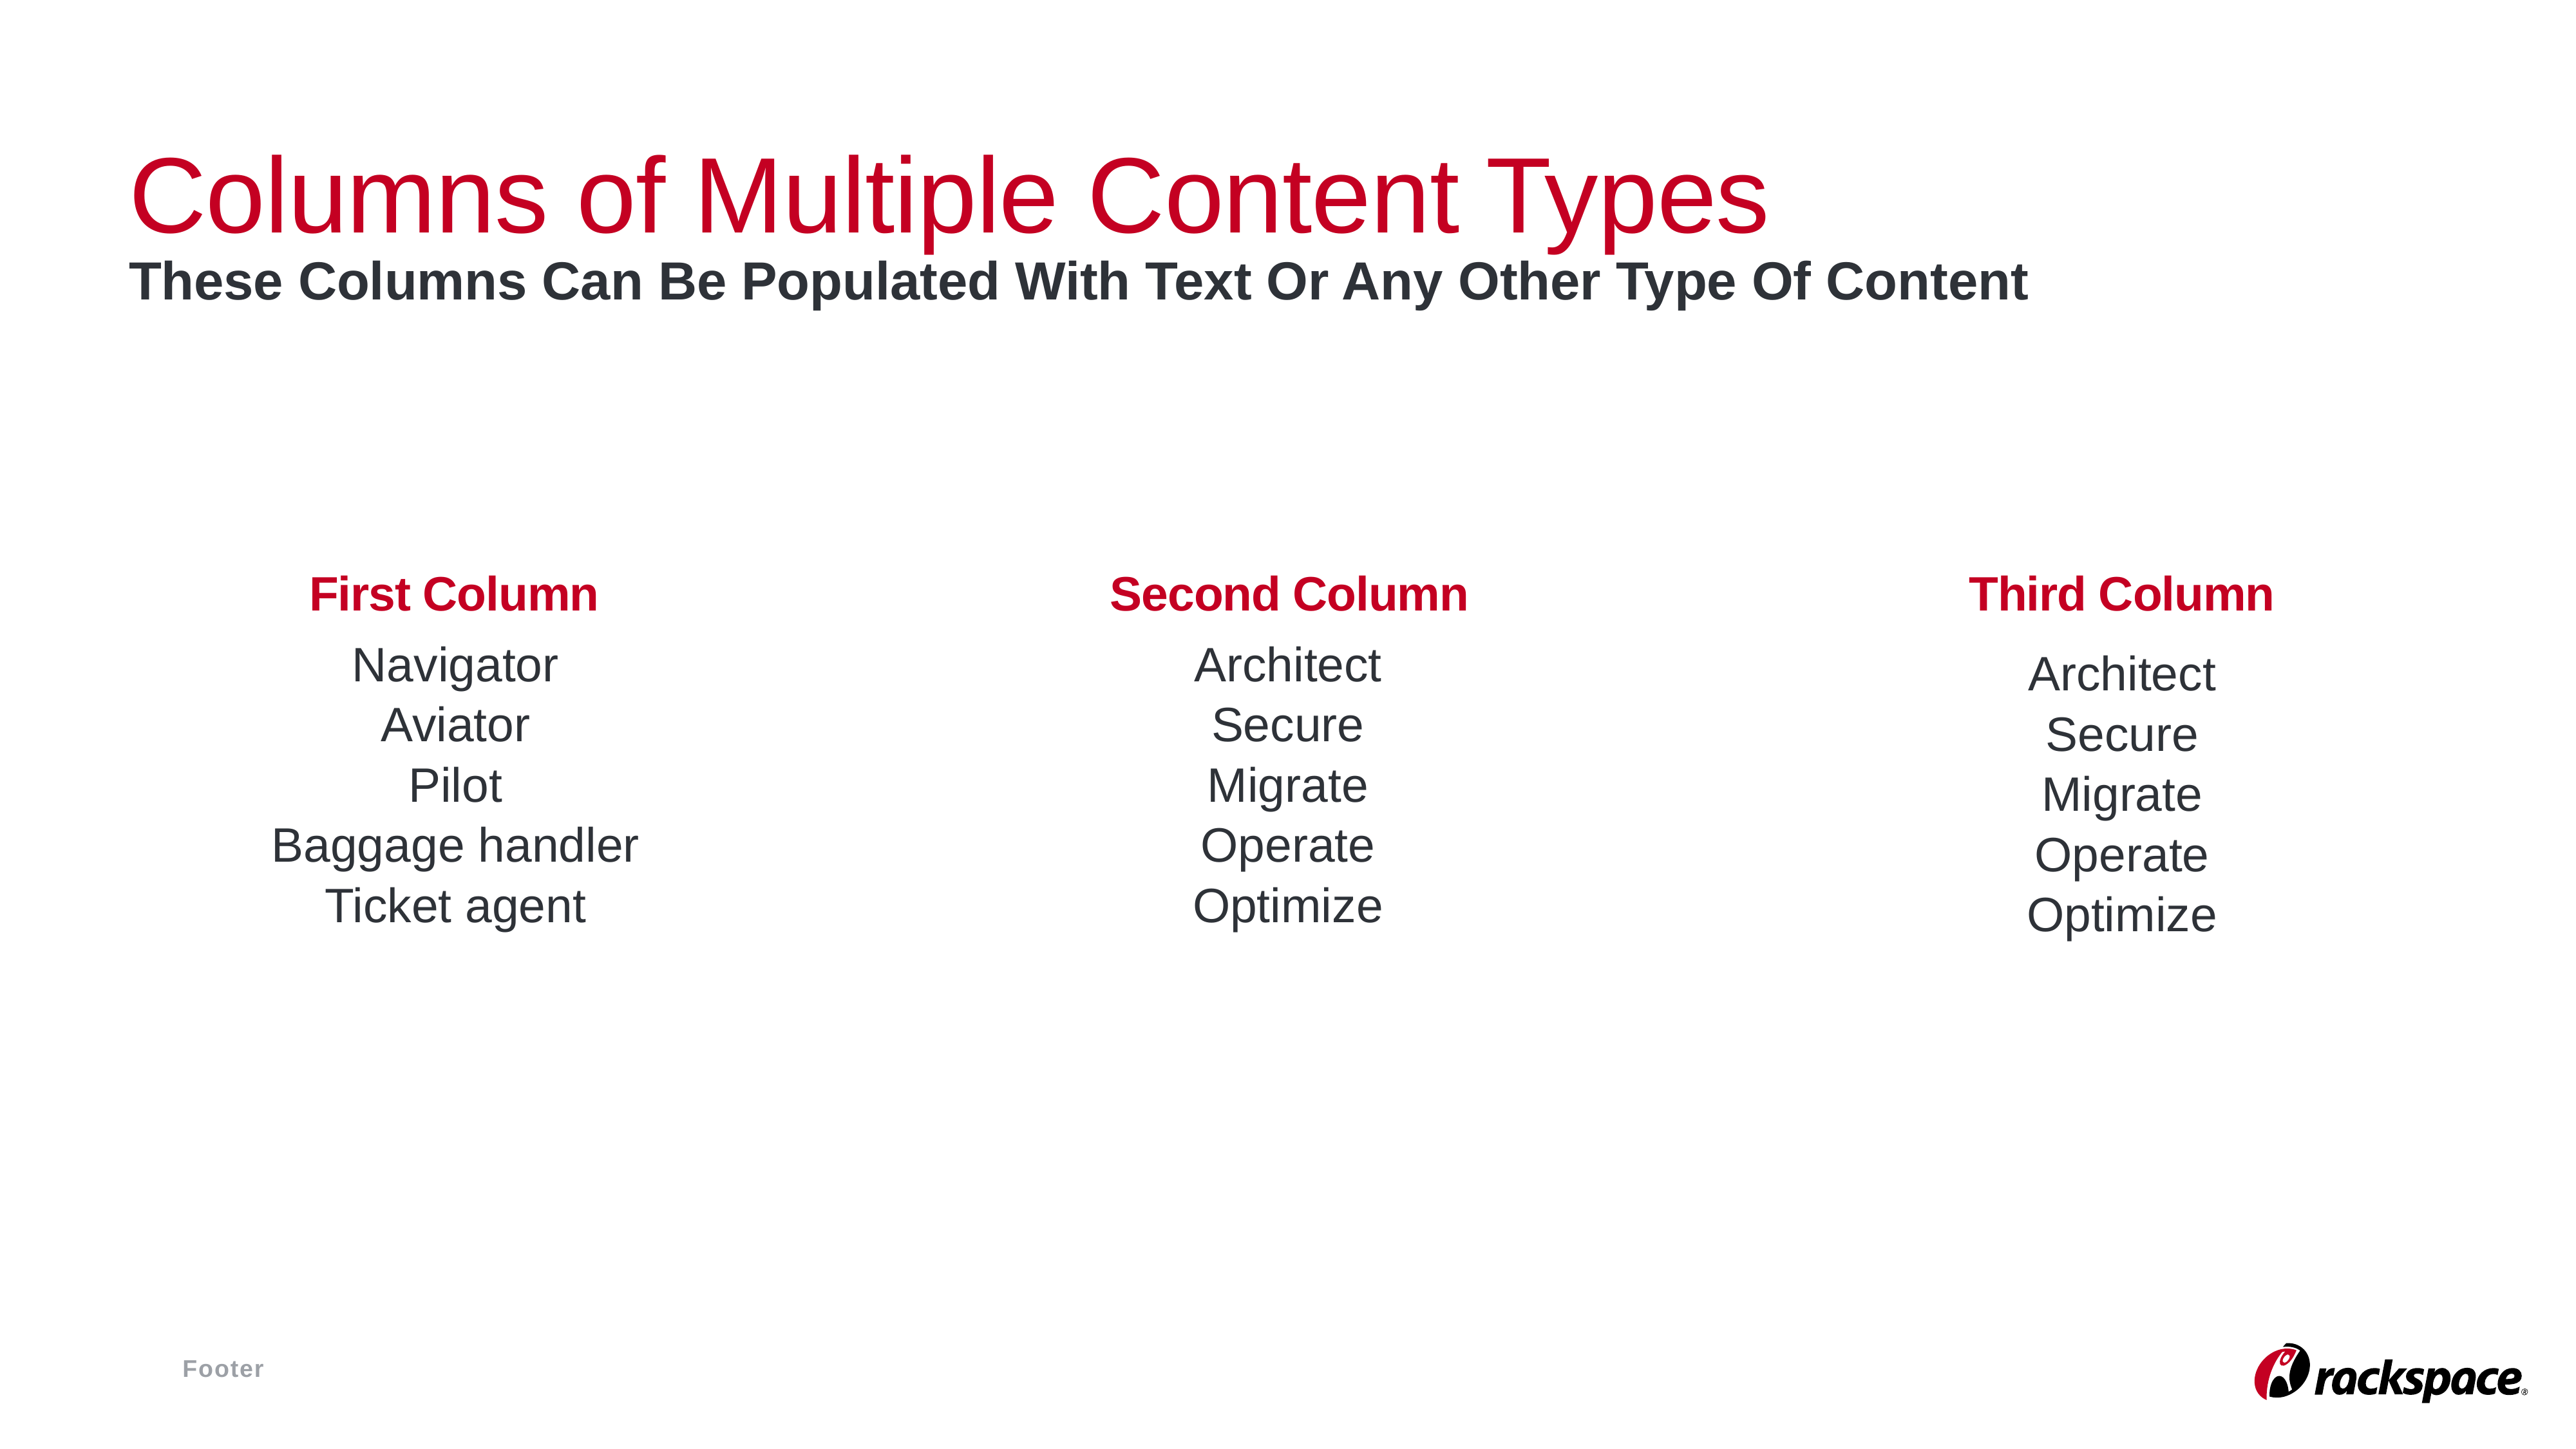

# Columns of Multiple Content Types
These Columns Can Be Populated With Text Or Any Other Type Of Content
First Column
Second Column
Third Column
Navigator
Aviator
Pilot
Baggage handler
Ticket agent
Architect
Secure
Migrate
Operate
Optimize
Architect
Secure
Migrate
Operate
Optimize
Footer
62